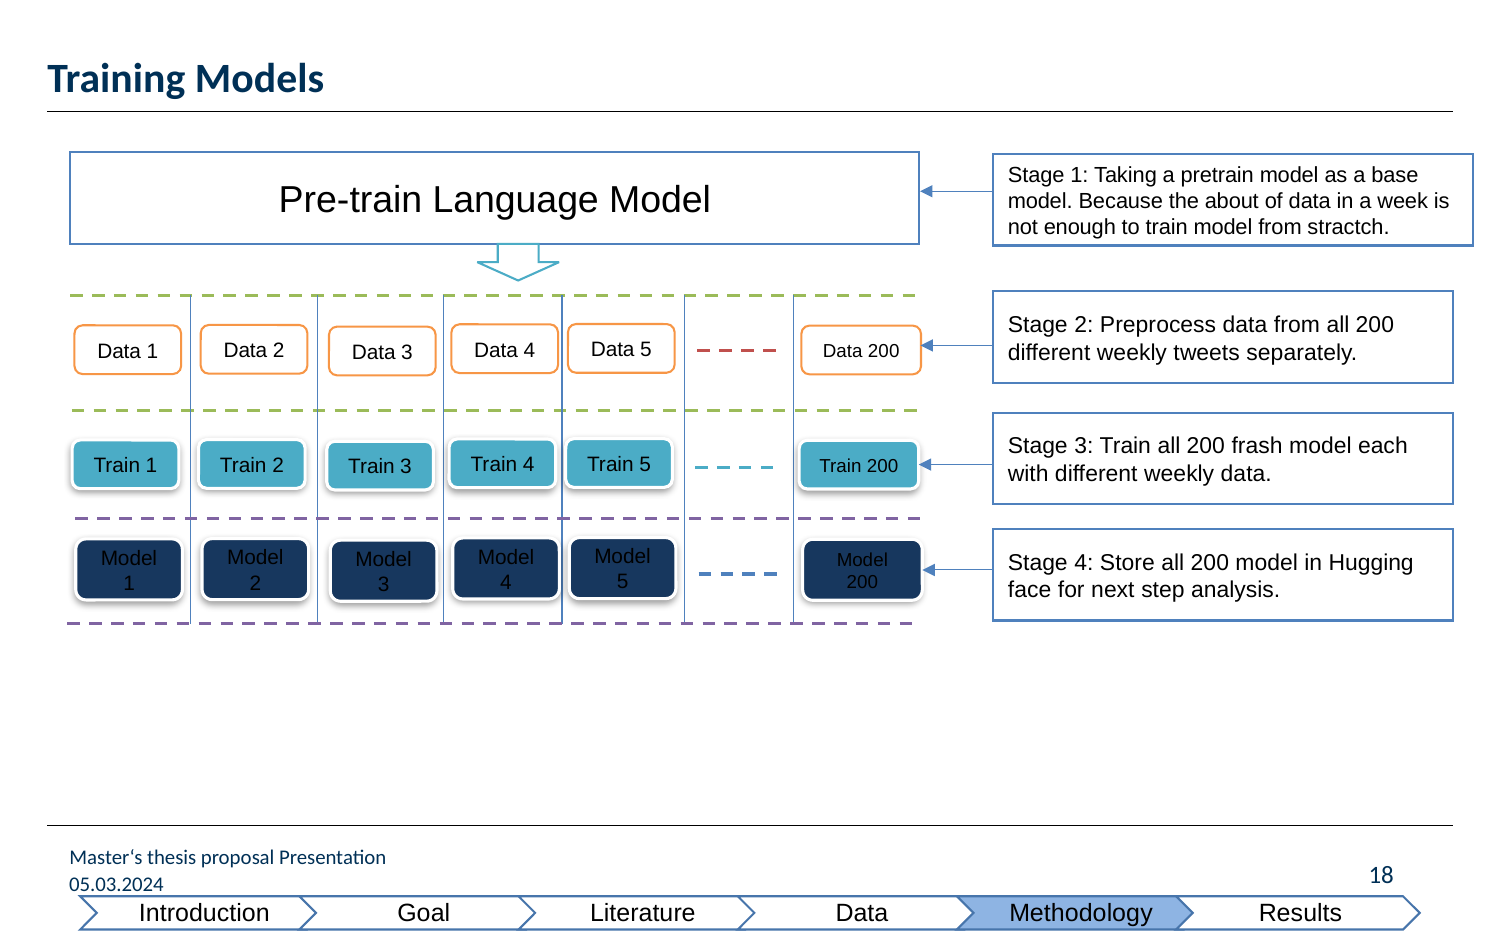

# Training Models
Pre-train Language Model
Stage 1: Taking a pretrain model as a base model. Because the about of data in a week is not enough to train model from stractch.

Stage 2: Preprocess data from all 200 different weekly tweets separately.
Data 5
Data 4
Data 2
Data 1
Data 200
Data 3
Stage 3: Train all 200 frash model each with different weekly data.
Train 5
Train 4
Train 2
Train 1
Train 200
Train 3
Stage 4: Store all 200 model in Hugging face for next step analysis.
Model 5
Model 4
Model 2
Model 1
Model 200
Model 3
Introduction
Goal
Literature
Data
Methodology
Results